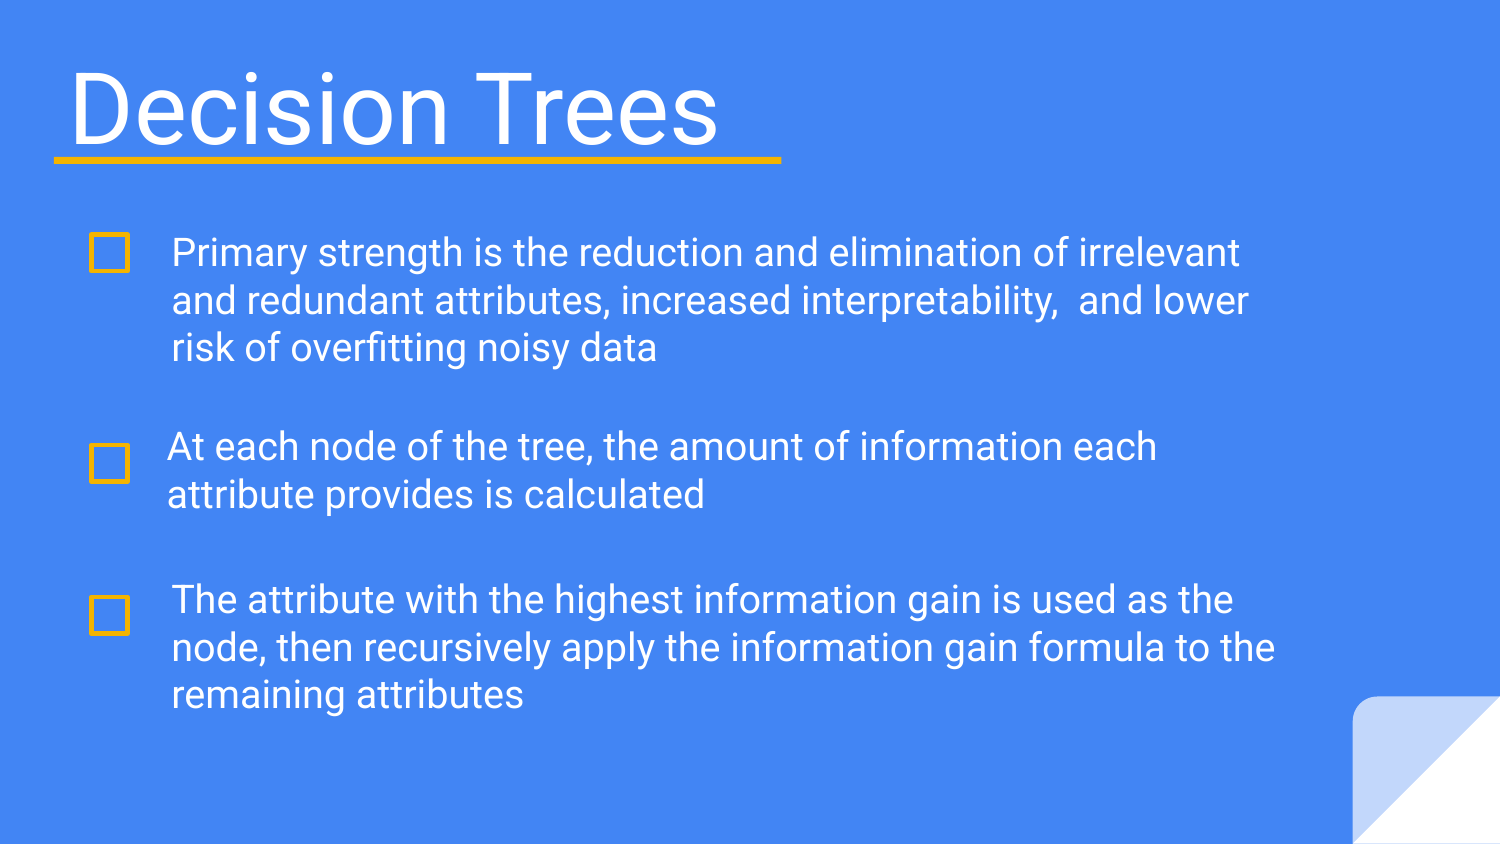

# Decision Trees

Primary strength is the reduction and elimination of irrelevant and redundant attributes, increased interpretability,  and lower risk of overfitting noisy data

At each node of the tree, the amount of information each attribute provides is calculated

The attribute with the highest information gain is used as the node, then recursively apply the information gain formula to the remaining attributes